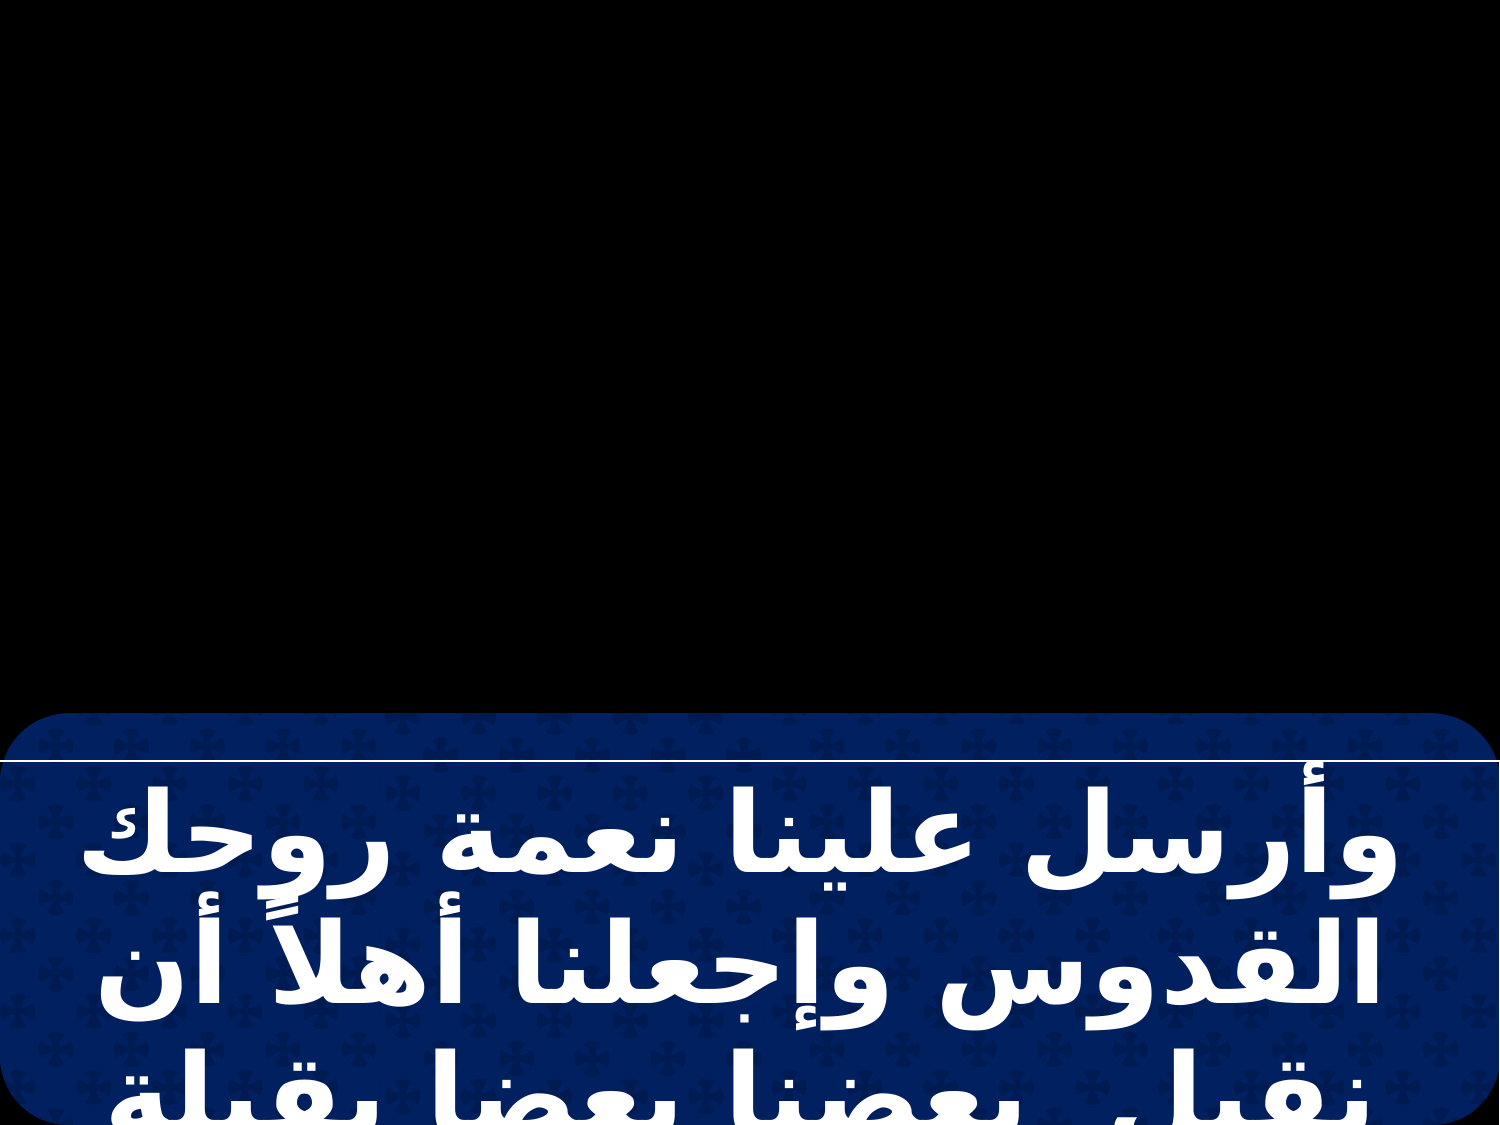

| وأرسل علينا نعمة روحك القدوس وإجعلنا أهلاً أن نقبل بعضنا بعضا بقبلة مقدسة |
| --- |